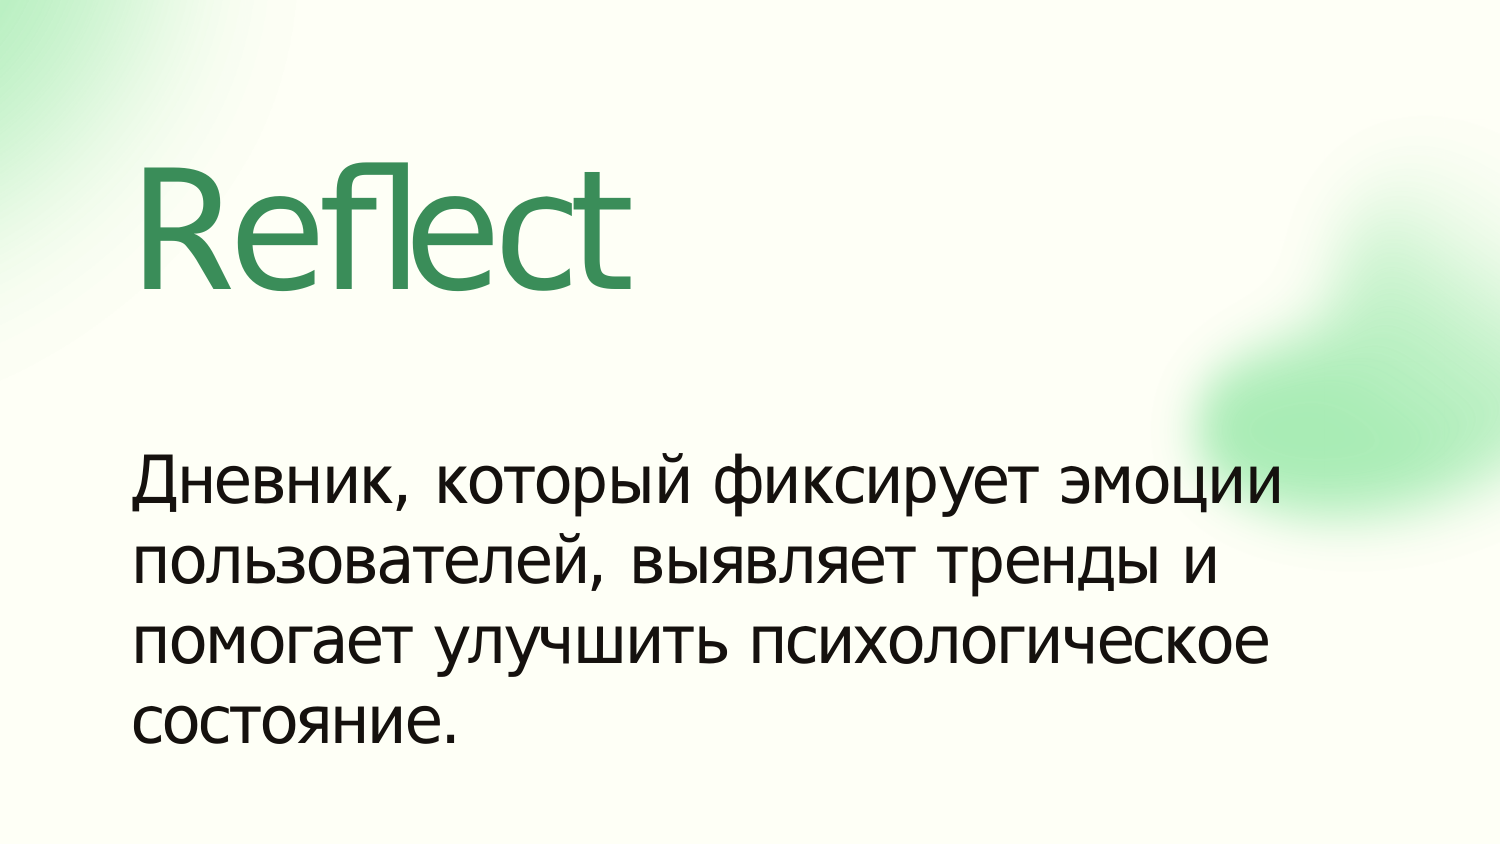

Reflect
# Дневник, который фиксирует эмоции пользователей, выявляет тренды и помогает улучшить психологическое состояние.